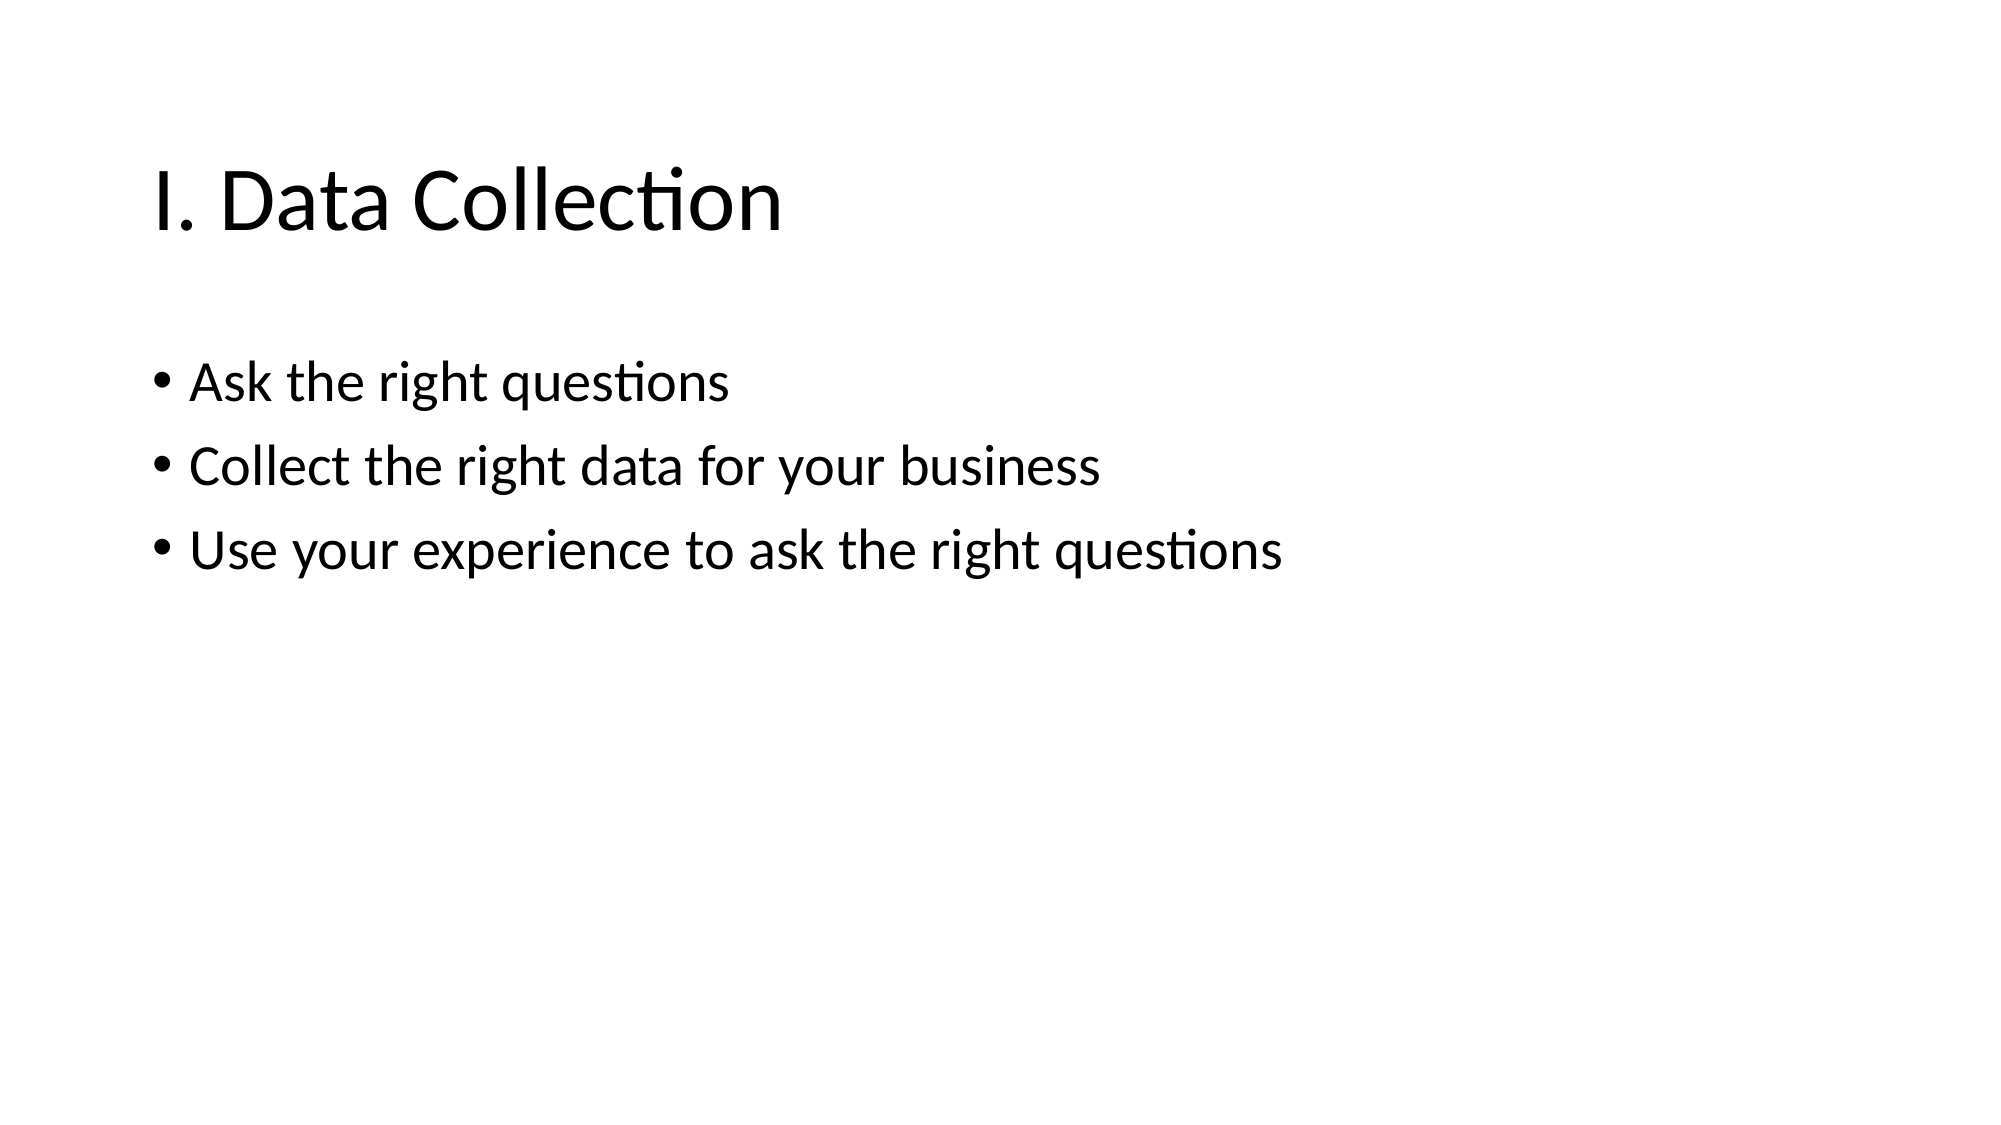

# I. Data Collection
Ask the right questions
Collect the right data for your business
Use your experience to ask the right questions